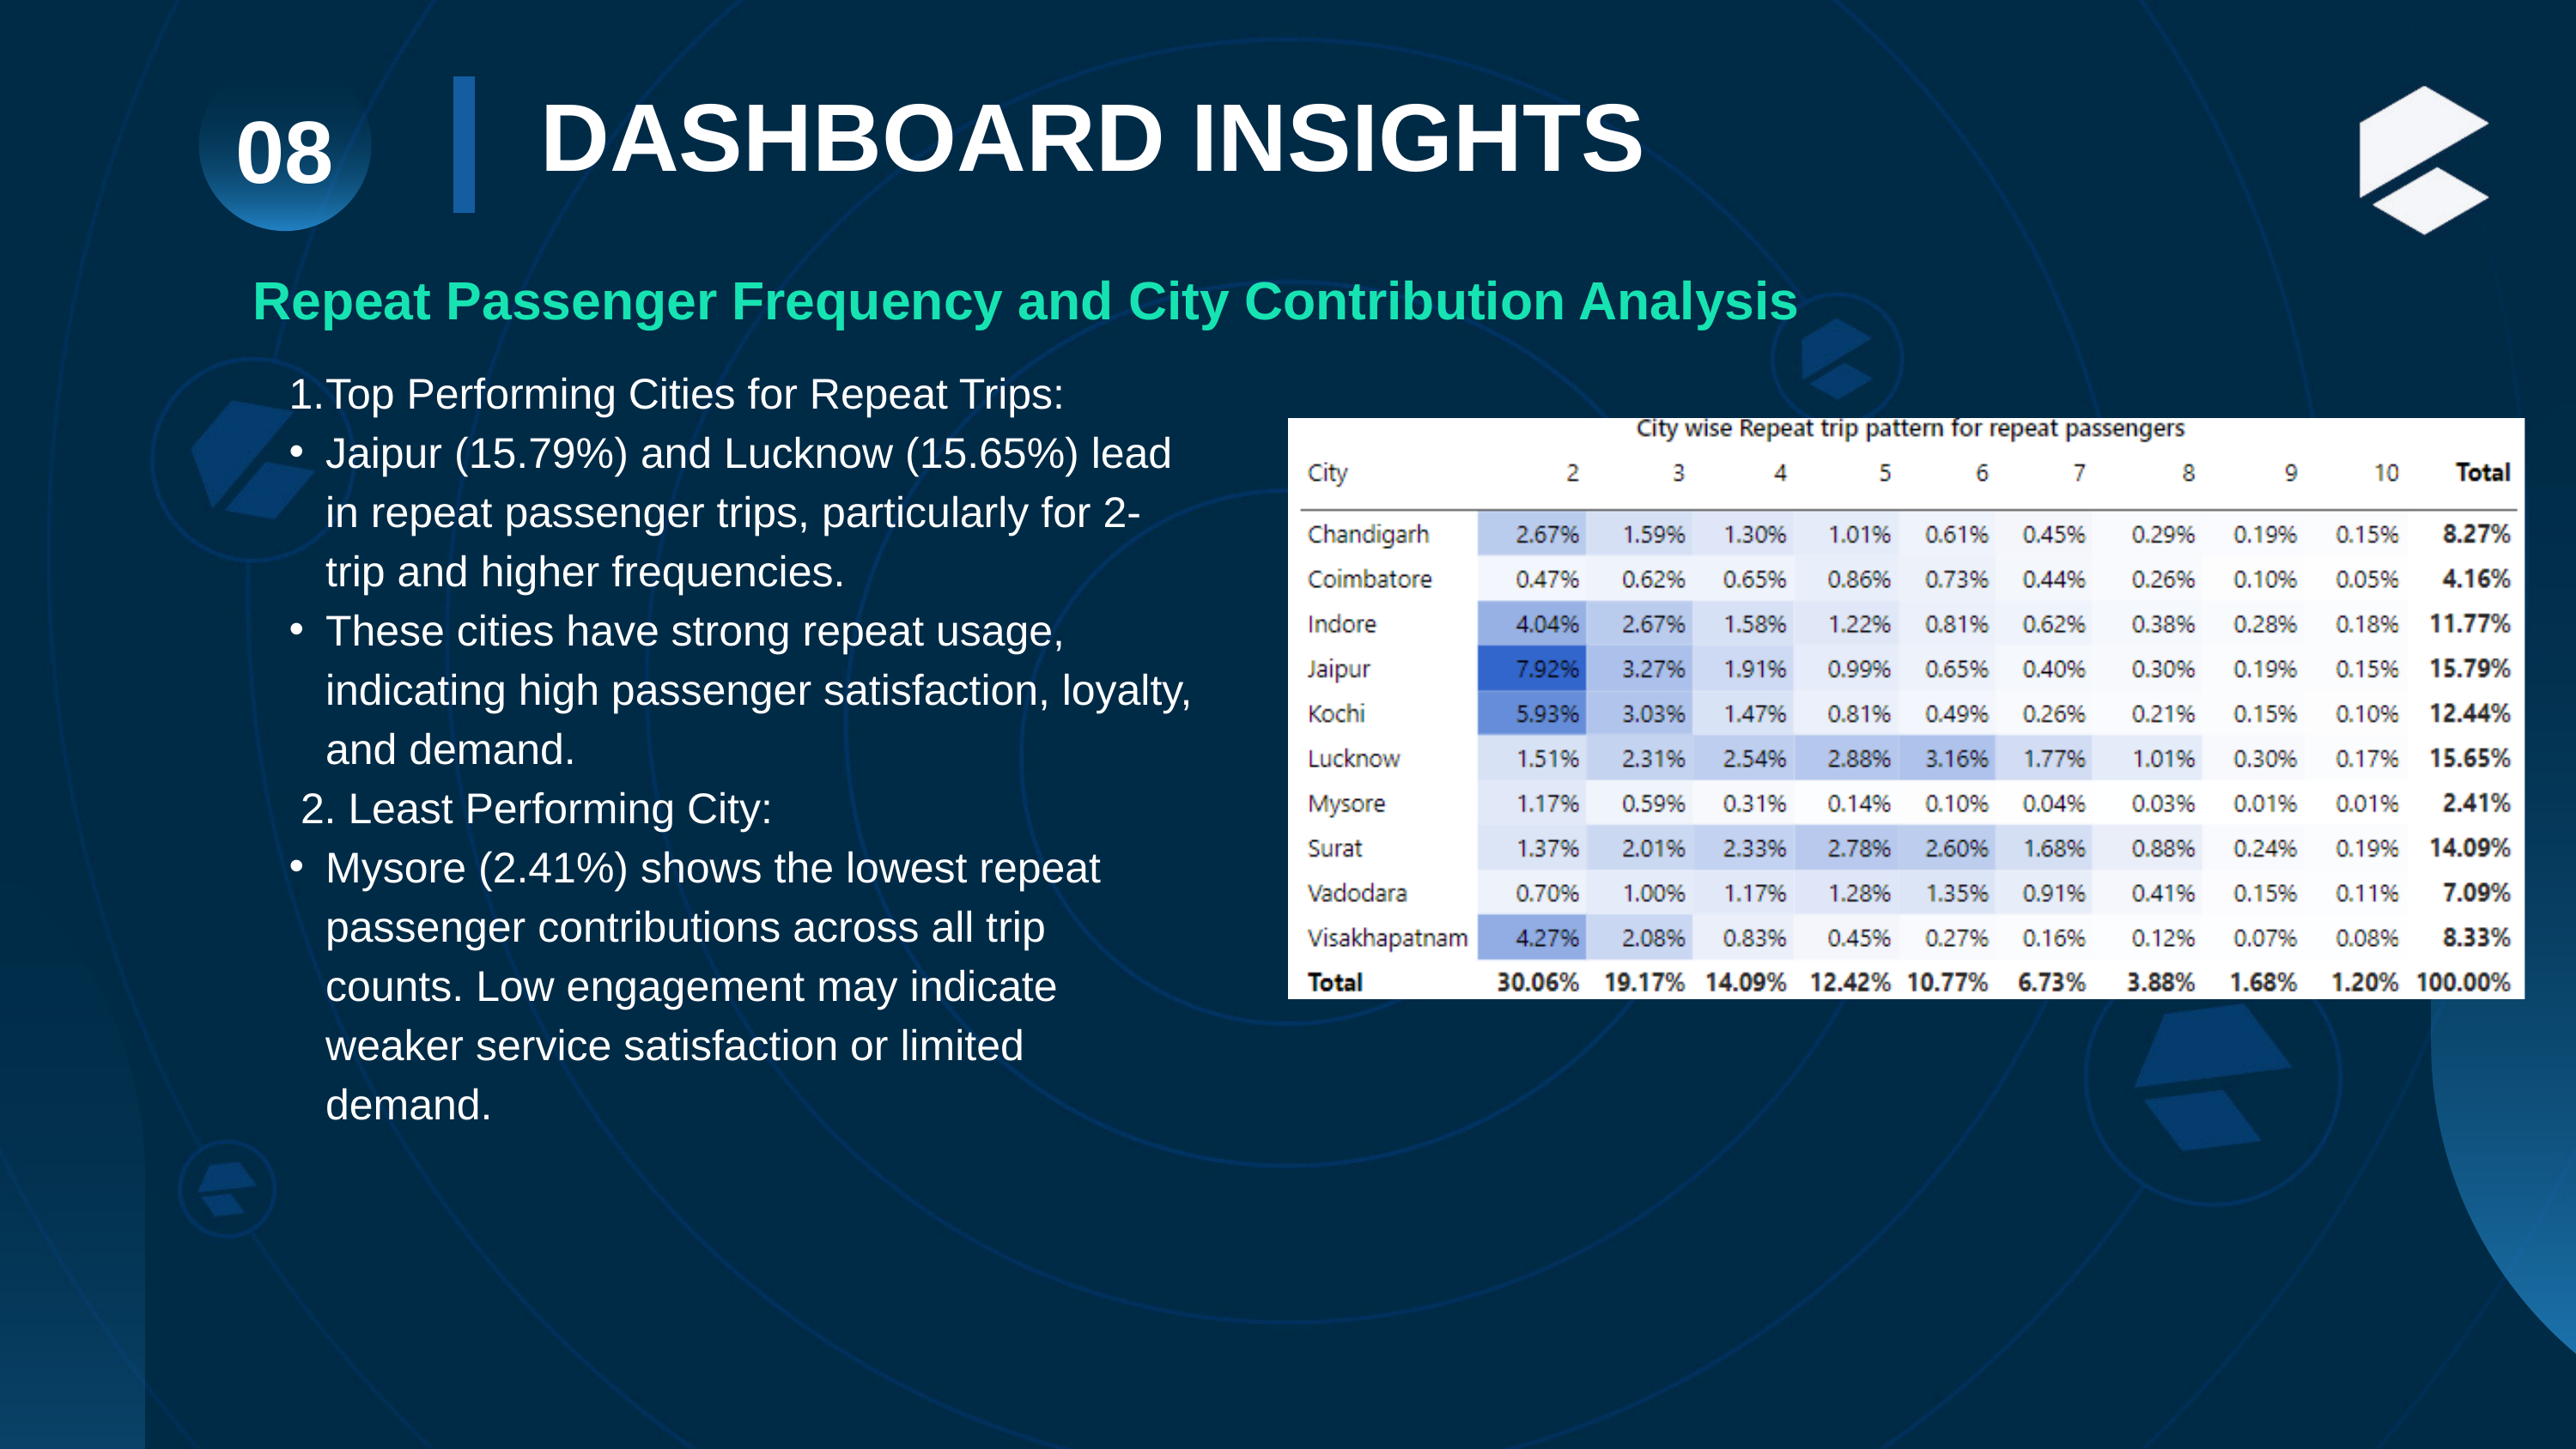

DASHBOARD INSIGHTS
08

Repeat Passenger Frequency and City Contribution Analysis

Top Performing Cities for Repeat Trips:
Jaipur (15.79%) and Lucknow (15.65%) lead in repeat passenger trips, particularly for 2-trip and higher frequencies.
These cities have strong repeat usage, indicating high passenger satisfaction, loyalty, and demand.
    2. Least Performing City:
Mysore (2.41%) shows the lowest repeat passenger contributions across all trip counts. Low engagement may indicate weaker service satisfaction or limited demand.